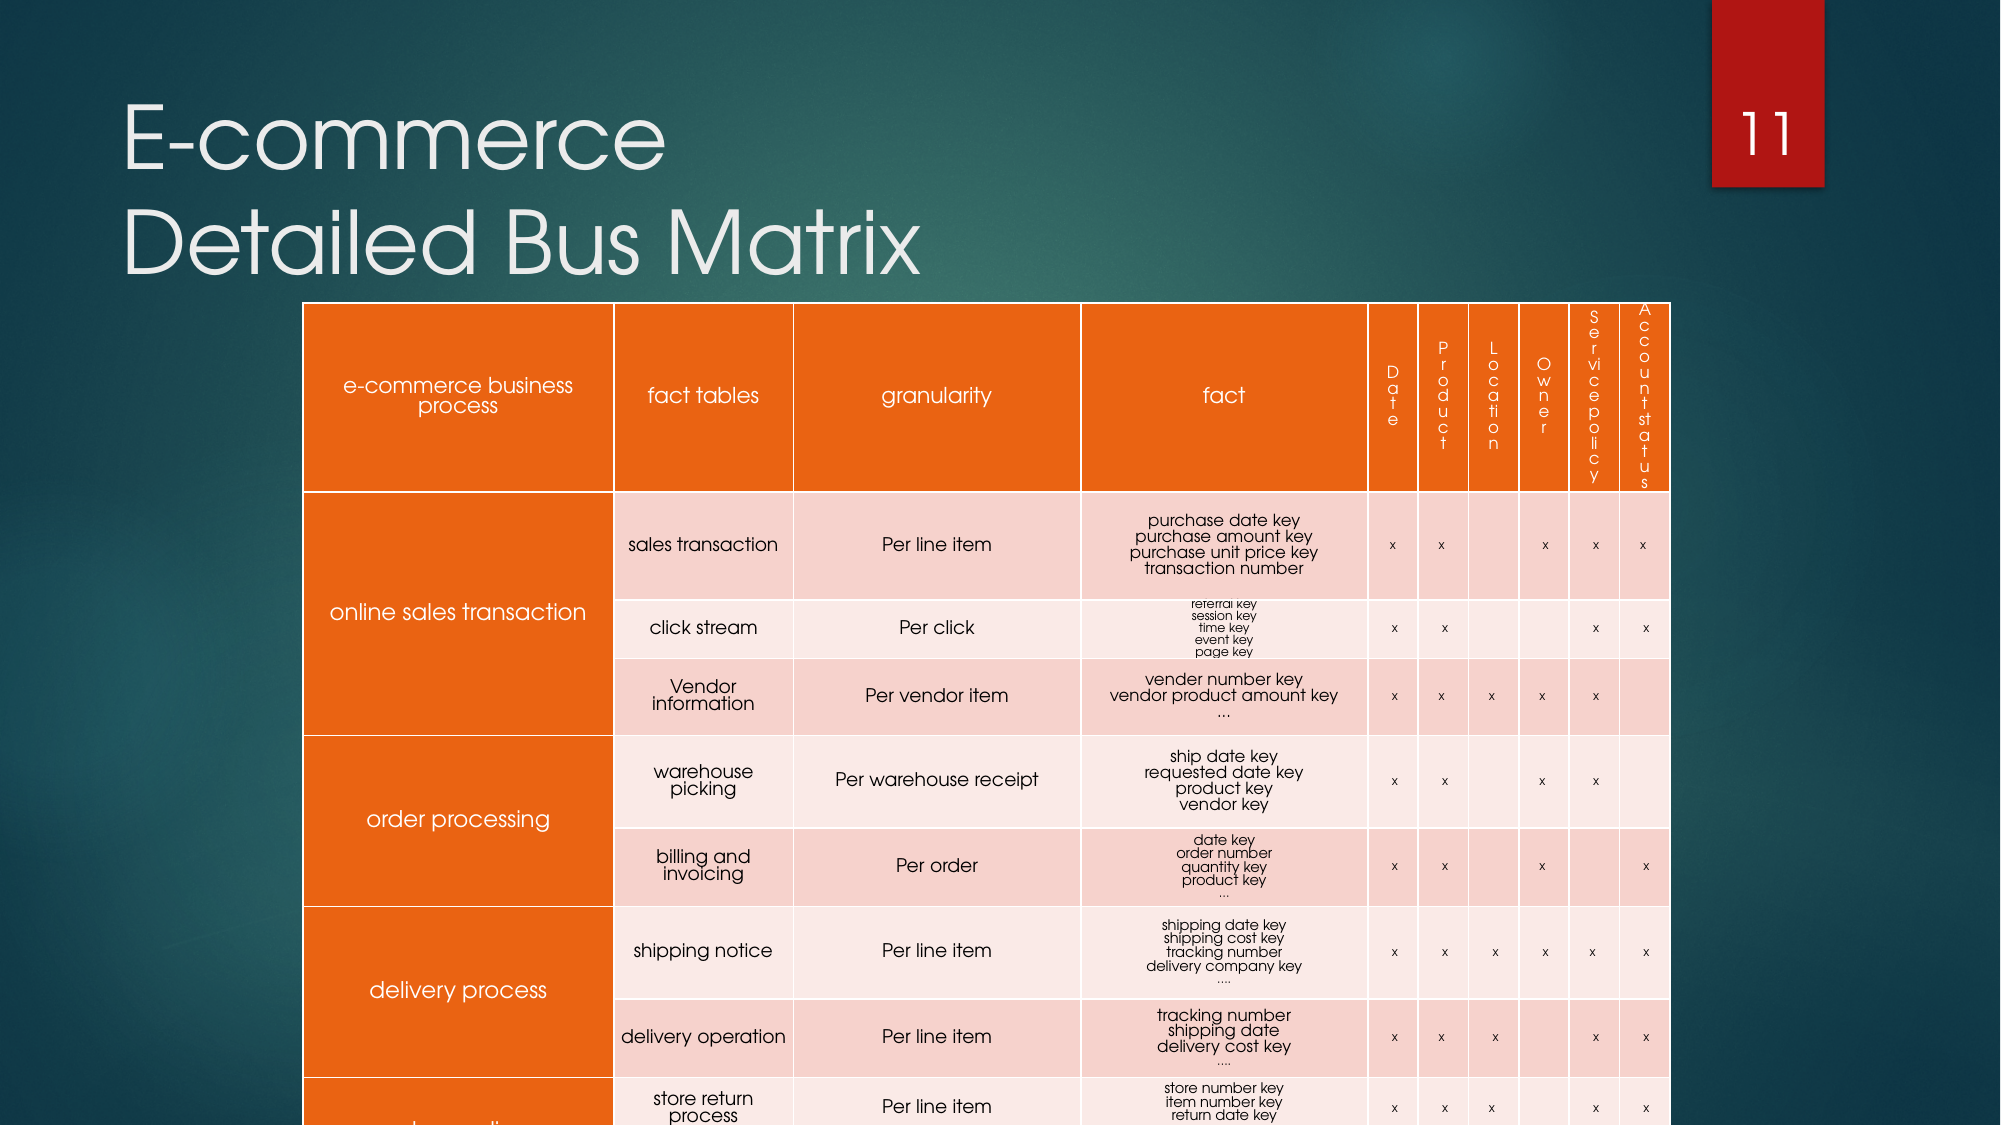

11
# E-commerce Detailed Bus Matrix
| e-commerce business process | fact tables | granularity | fact | Date | Product | Location | Owner | Service policy | Account status |
| --- | --- | --- | --- | --- | --- | --- | --- | --- | --- |
| online sales transaction | sales transaction | Per line item | purchase date key purchase amount key purchase unit price key transaction number | x | x |  | x | x | x |
|  | click stream | Per click | referral key session key time key event key page key | x | x |  |  | x | x |
|  | Vendor information | Per vendor item | vender number key vendor product amount key ... | x | x | x | x | x |  |
| order processing | warehouse picking | Per warehouse receipt | ship date key requested date key product key vendor key | x | x |  | x | x |  |
|  | billing and invoicing | Per order | date key order number quantity key product key … | x | x |  | x |  | x |
| delivery process | shipping notice | Per line item | shipping date key shipping cost key tracking number delivery company key …. | x | x | x | x | x | x |
|  | delivery operation | Per line item | tracking number shipping date delivery cost key …. | x | x | x |  | x | x |
| return policy | store return process | Per line item | store number key item number key return date key …. | x | x | x |  | x | x |
|  | mail return process | Per line item | tracking number return date key | x | x |  | x | x | x |